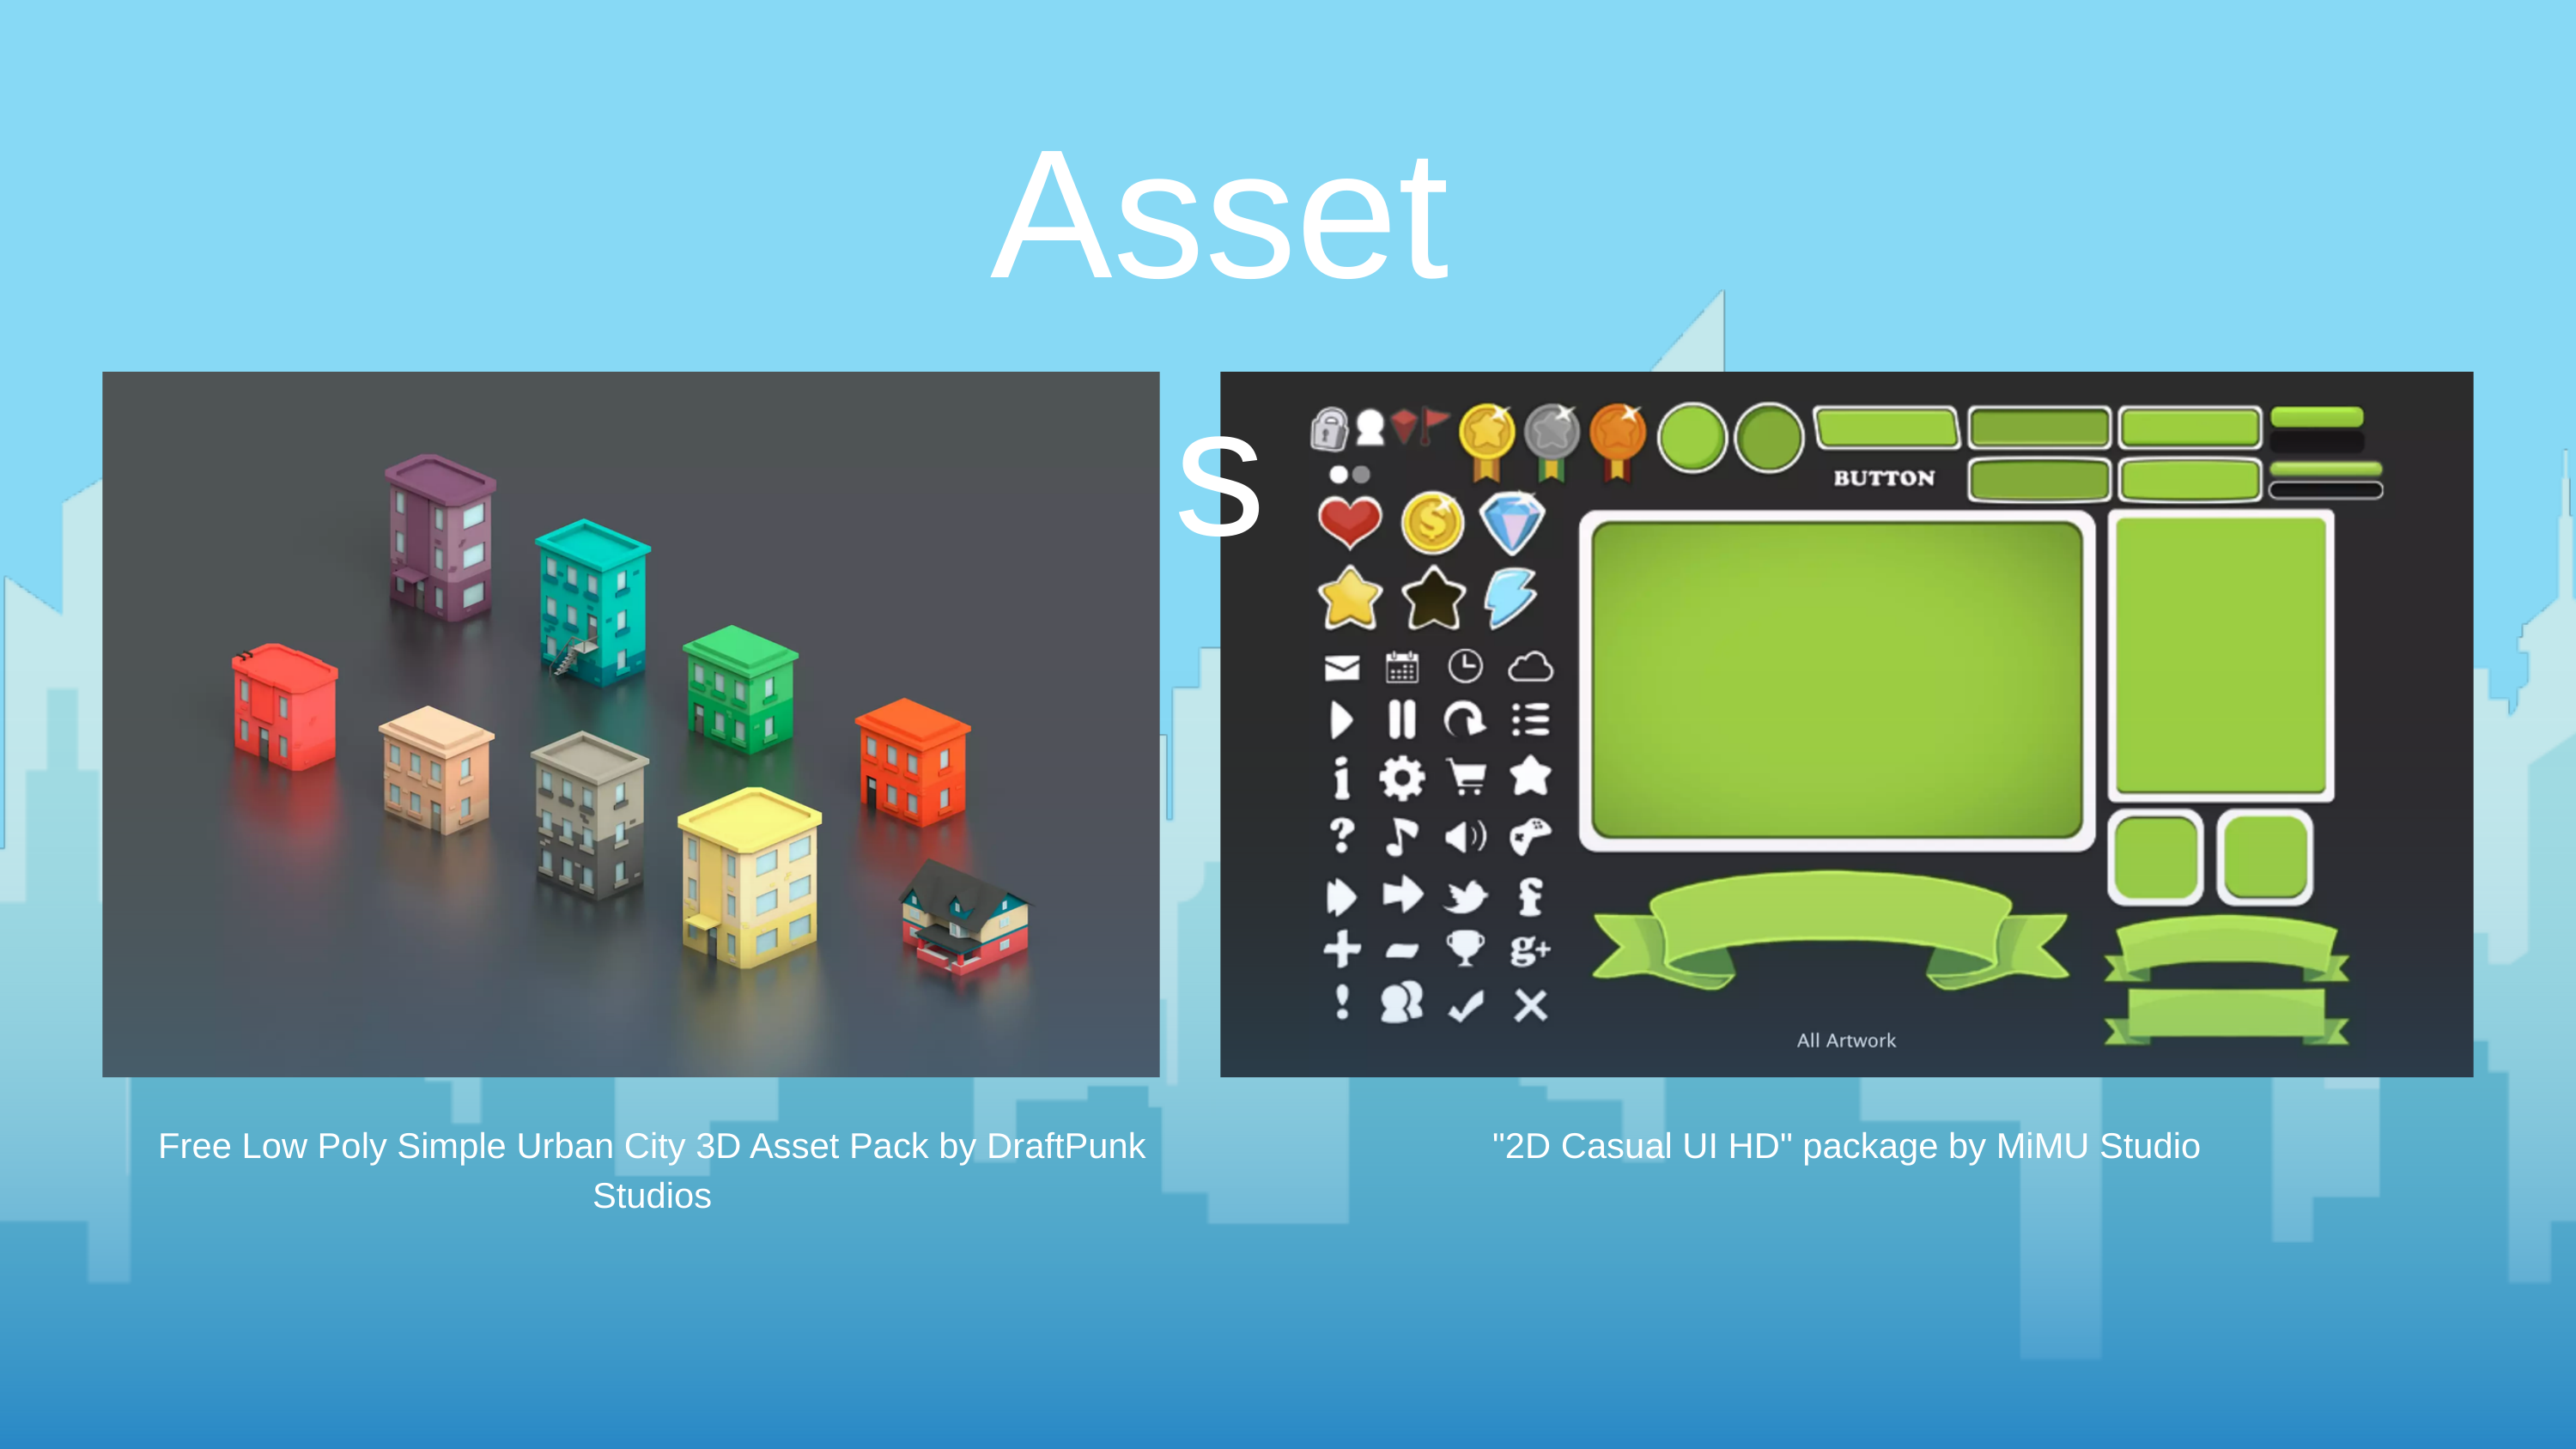

Assets

Free Low Poly Simple Urban City 3D Asset Pack by DraftPunk Studios
"2D Casual UI HD" package by MiMU Studio